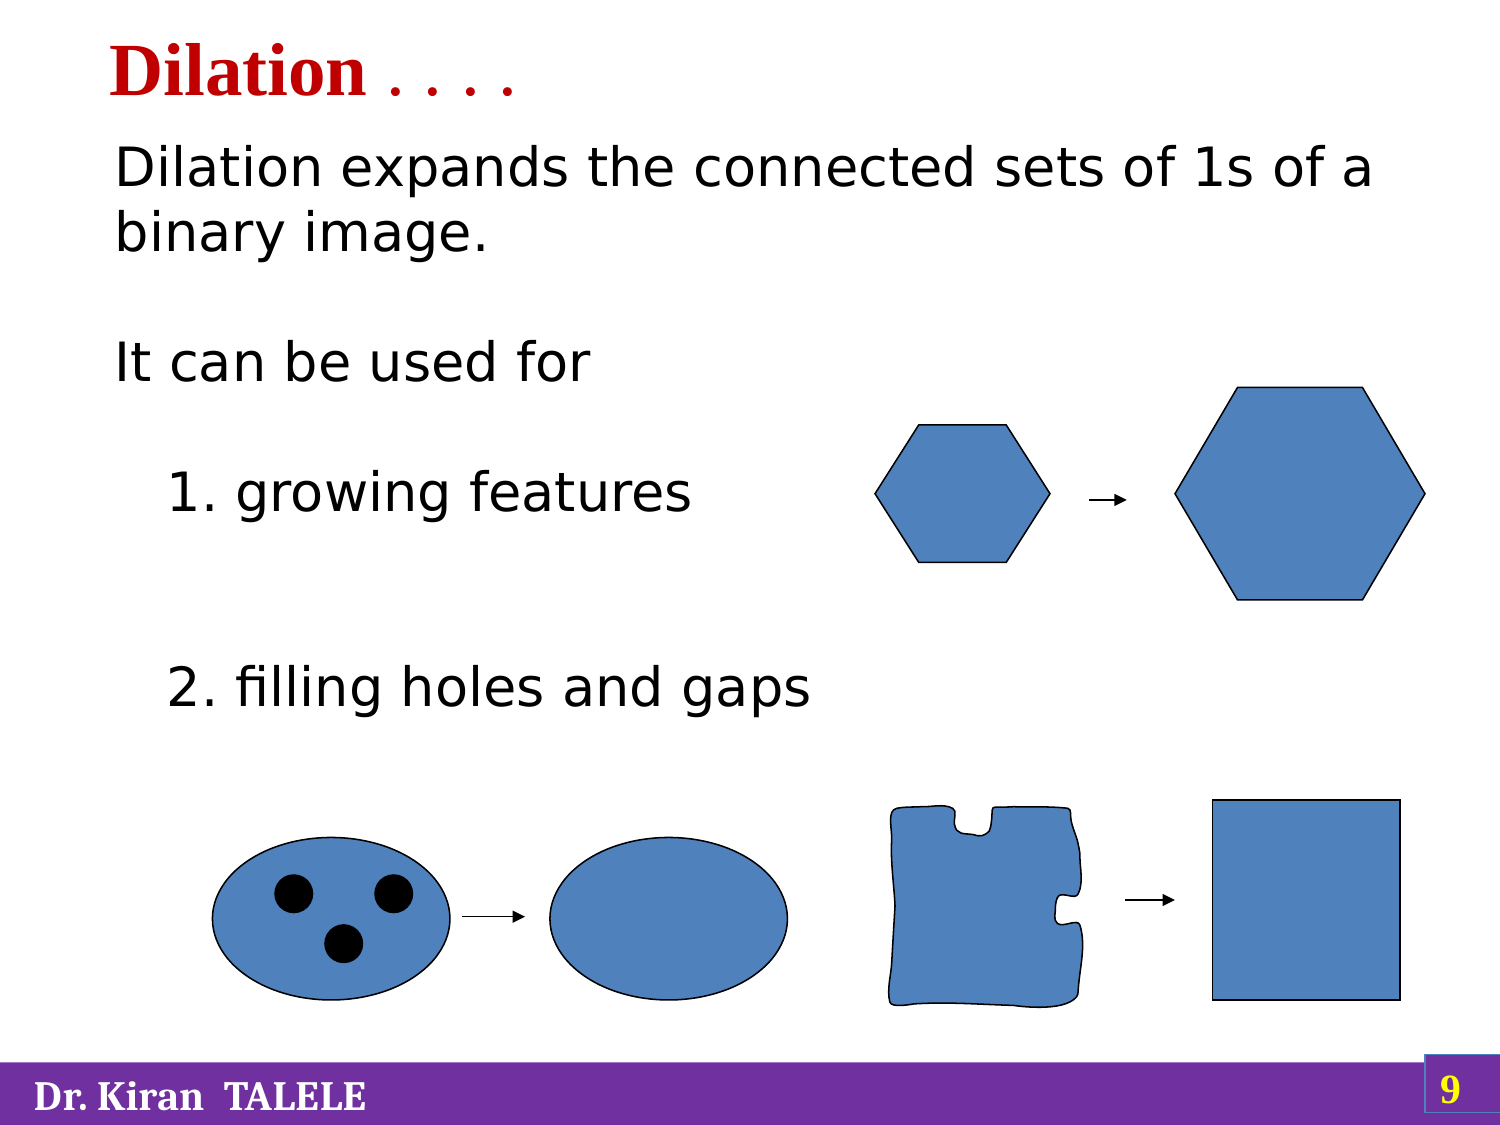

Dilation . . . .
Dilation expands the connected sets of 1s of a binary image.

It can be used for

   1. growing features

   2. filling holes and gaps

9
  Dr. Kiran  TALELE